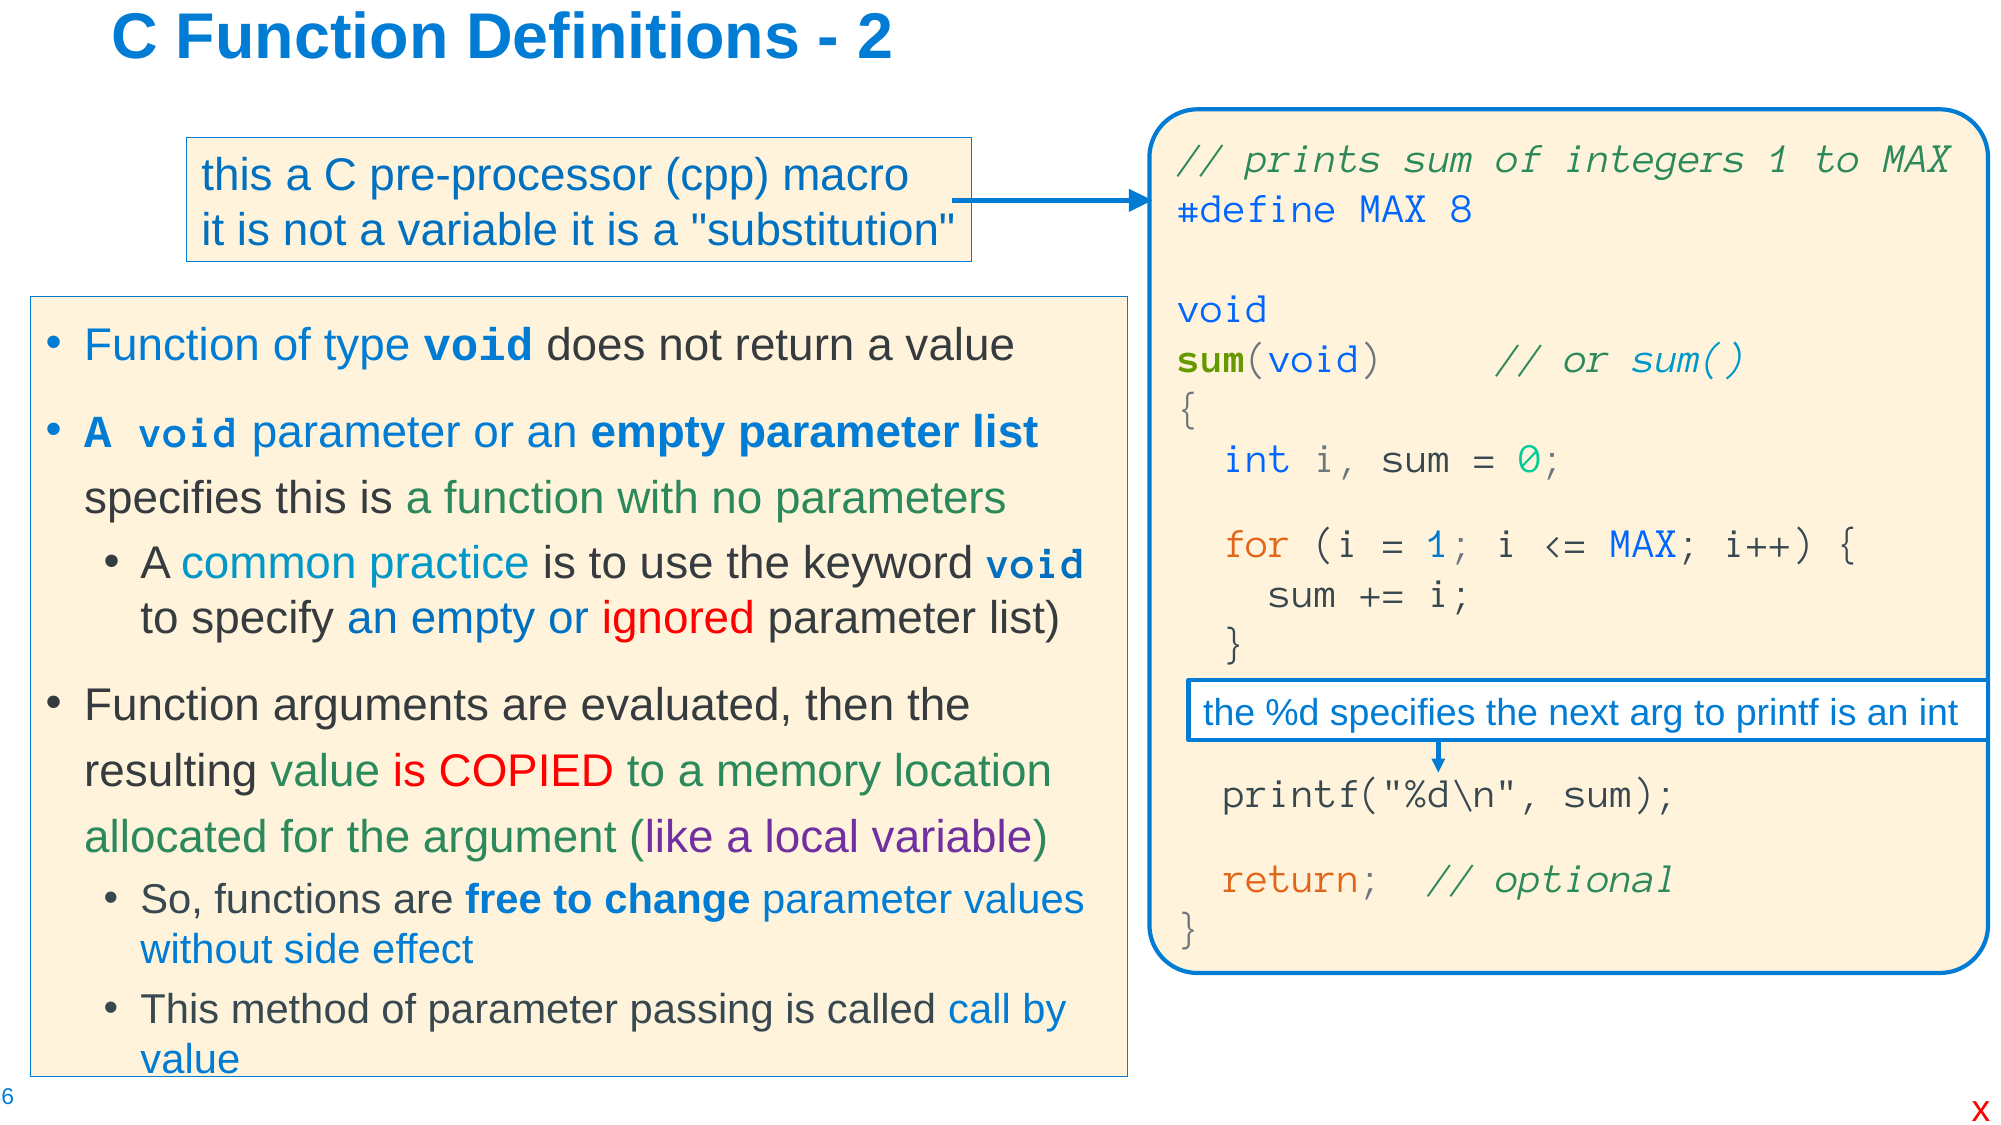

# C Function Definitions - 2
// prints sum of integers 1 to MAX
#define MAX 8

void
sum(void)     // or sum()
{
  int i, sum = 0;

  for (i = 1; i <= MAX; i++) {
    sum += i;
  }

  printf("%d\n", sum);

  return;  // optional
}
this a C pre-processor (cpp) macro
it is not a variable it is a "substitution"
Function of type void does not return a value
A void parameter or an empty parameter list specifies this is a function with no parameters
A common practice is to use the keyword void to specify an empty or ignored parameter list)
Function arguments are evaluated, then the resulting value is COPIED to a memory location allocated for the argument (like a local variable)
So, functions are free to change parameter values without side effect
This method of parameter passing is called call by value
the %d specifies the next arg to printf is an int
x